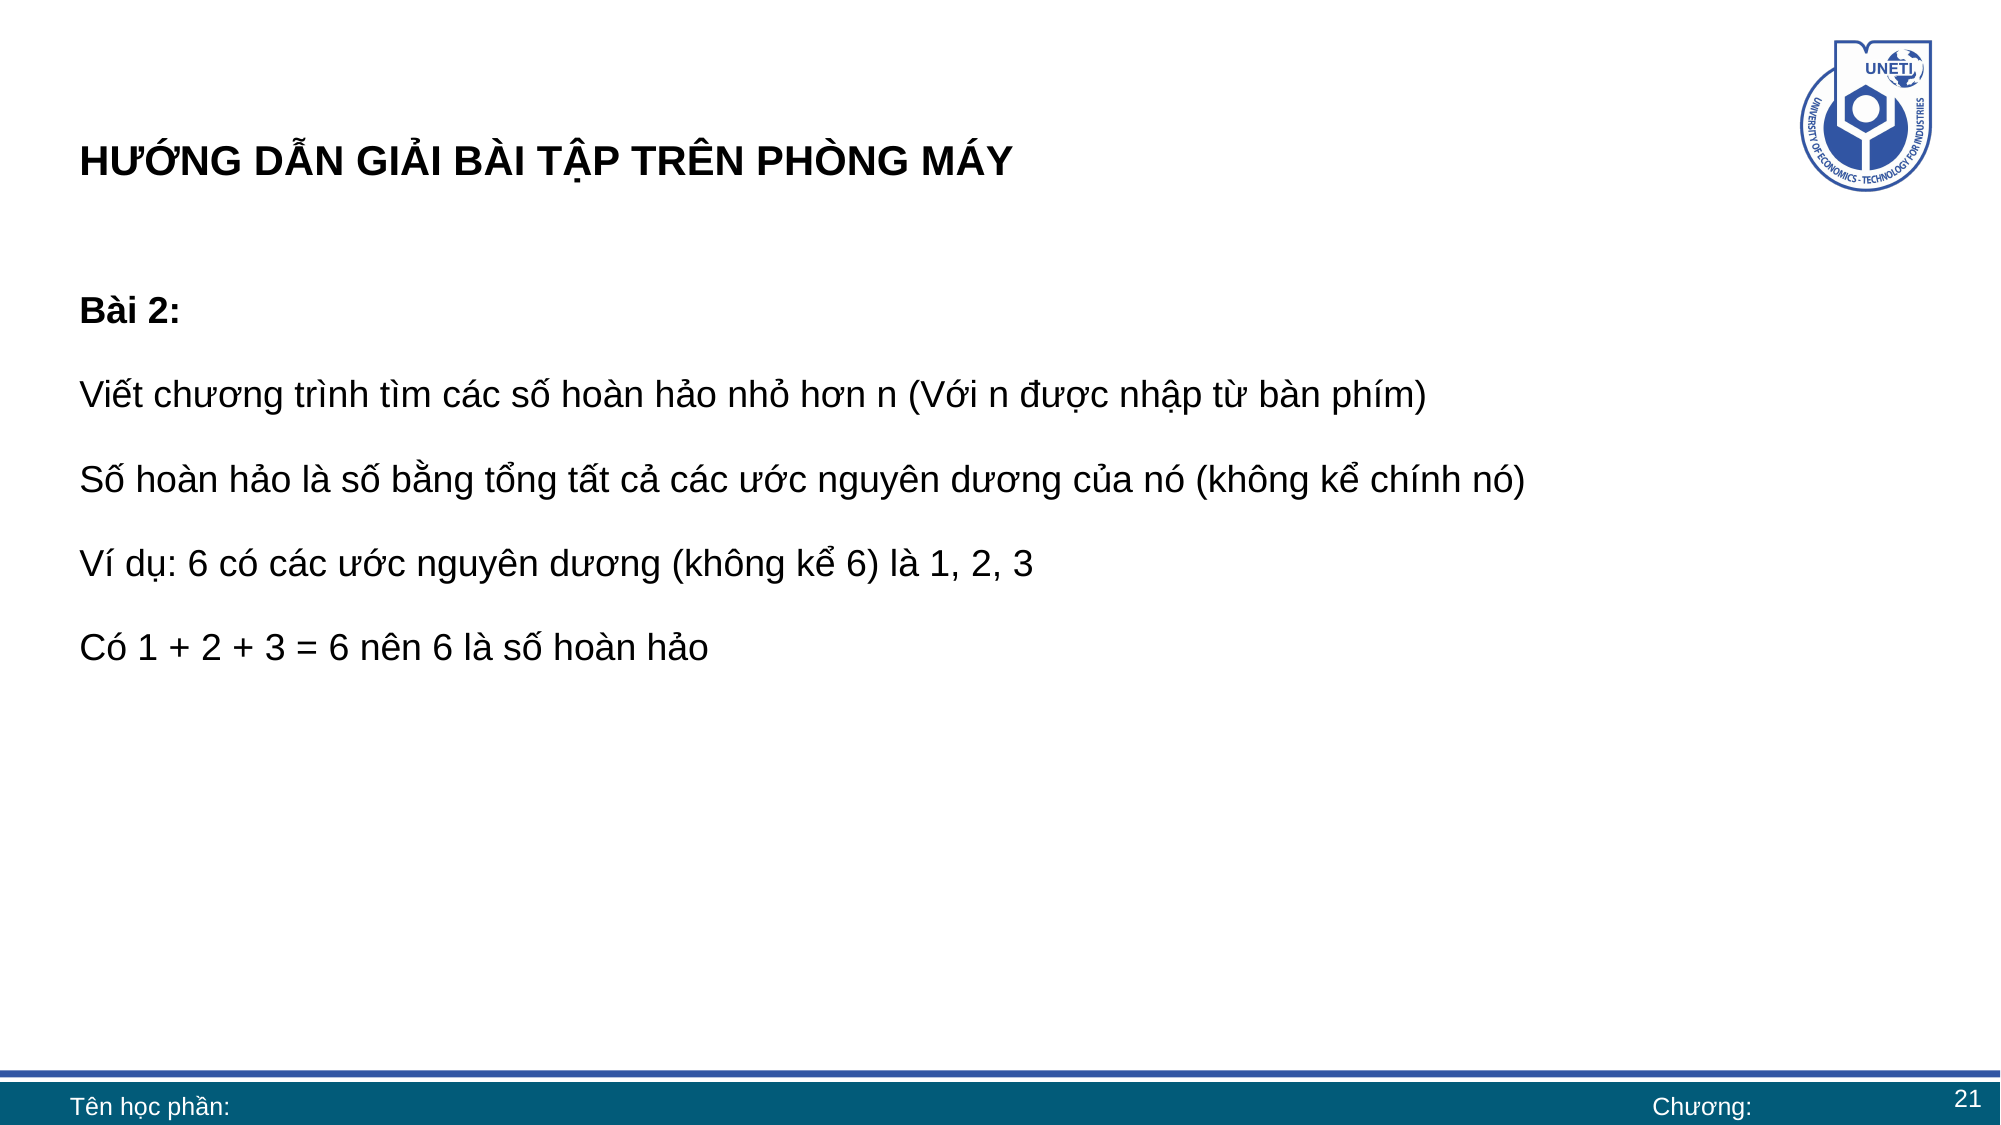

# HƯỚNG DẪN GIẢI BÀI TẬP TRÊN PHÒNG MÁY
Bài 2:
Viết chương trình tìm các số hoàn hảo nhỏ hơn n (Với n được nhập từ bàn phím)
Số hoàn hảo là số bằng tổng tất cả các ước nguyên dương của nó (không kể chính nó)
Ví dụ: 6 có các ước nguyên dương (không kể 6) là 1, 2, 3
Có 1 + 2 + 3 = 6 nên 6 là số hoàn hảo
21
Tên học phần:
Chương: